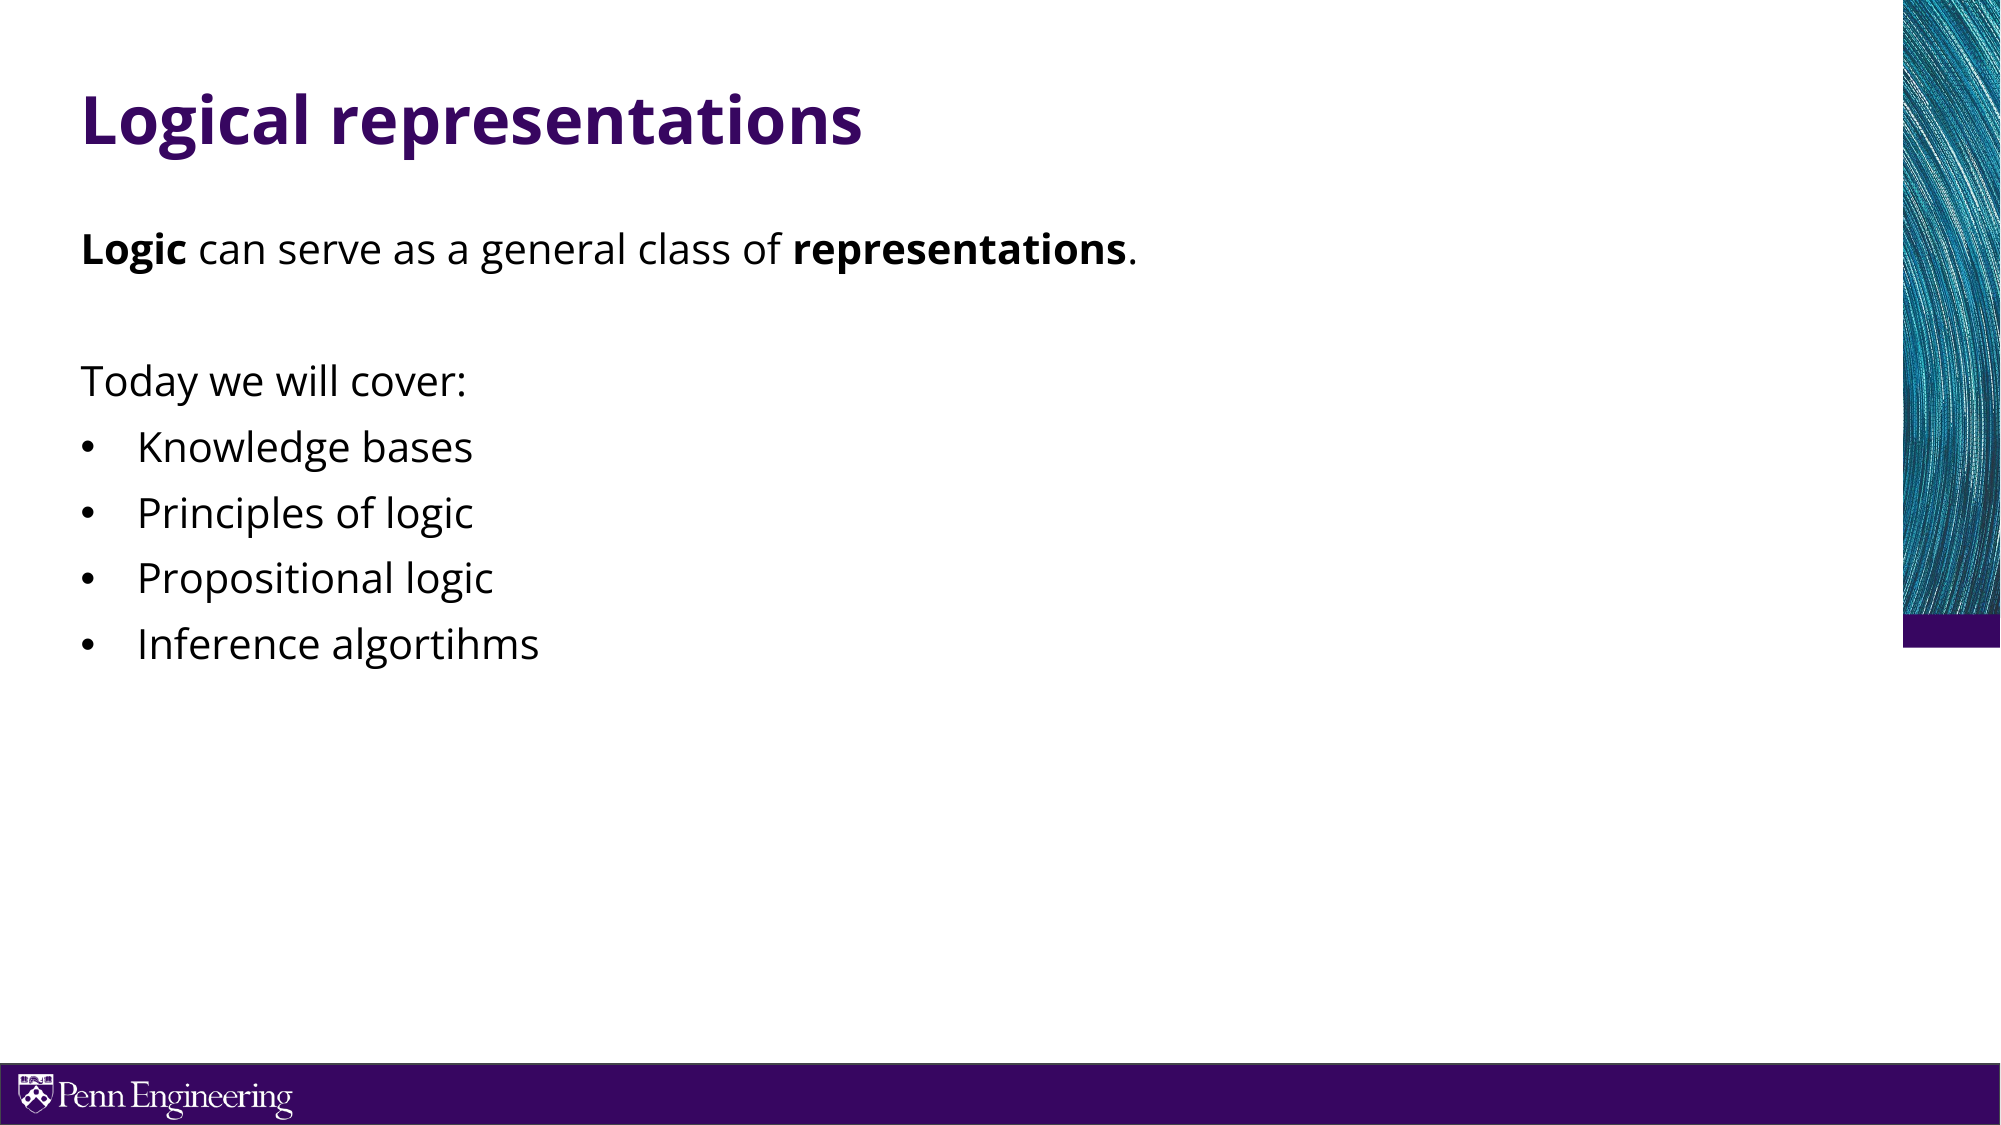

# Logical representations
Logic can serve as a general class of representations.

Today we will cover:
Knowledge bases
Principles of logic
Propositional logic
Inference algortihms